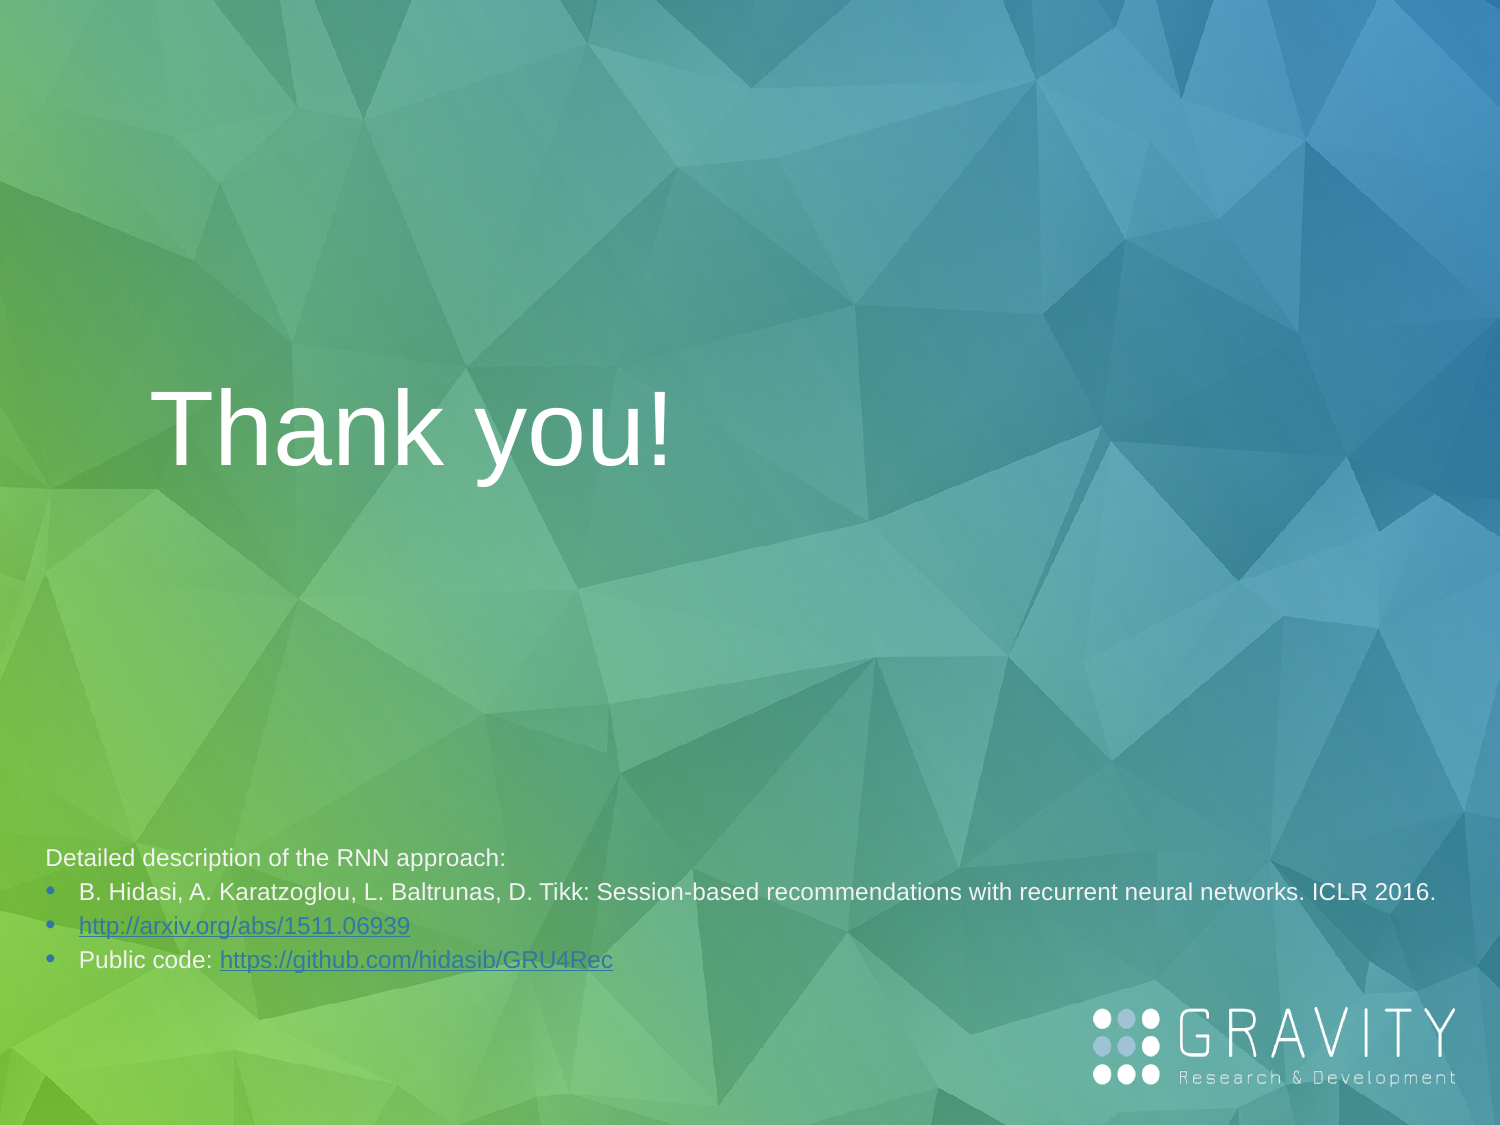

# Thank you!
Detailed description of the RNN approach:
B. Hidasi, A. Karatzoglou, L. Baltrunas, D. Tikk: Session-based recommendations with recurrent neural networks. ICLR 2016.
http://arxiv.org/abs/1511.06939
Public code: https://github.com/hidasib/GRU4Rec